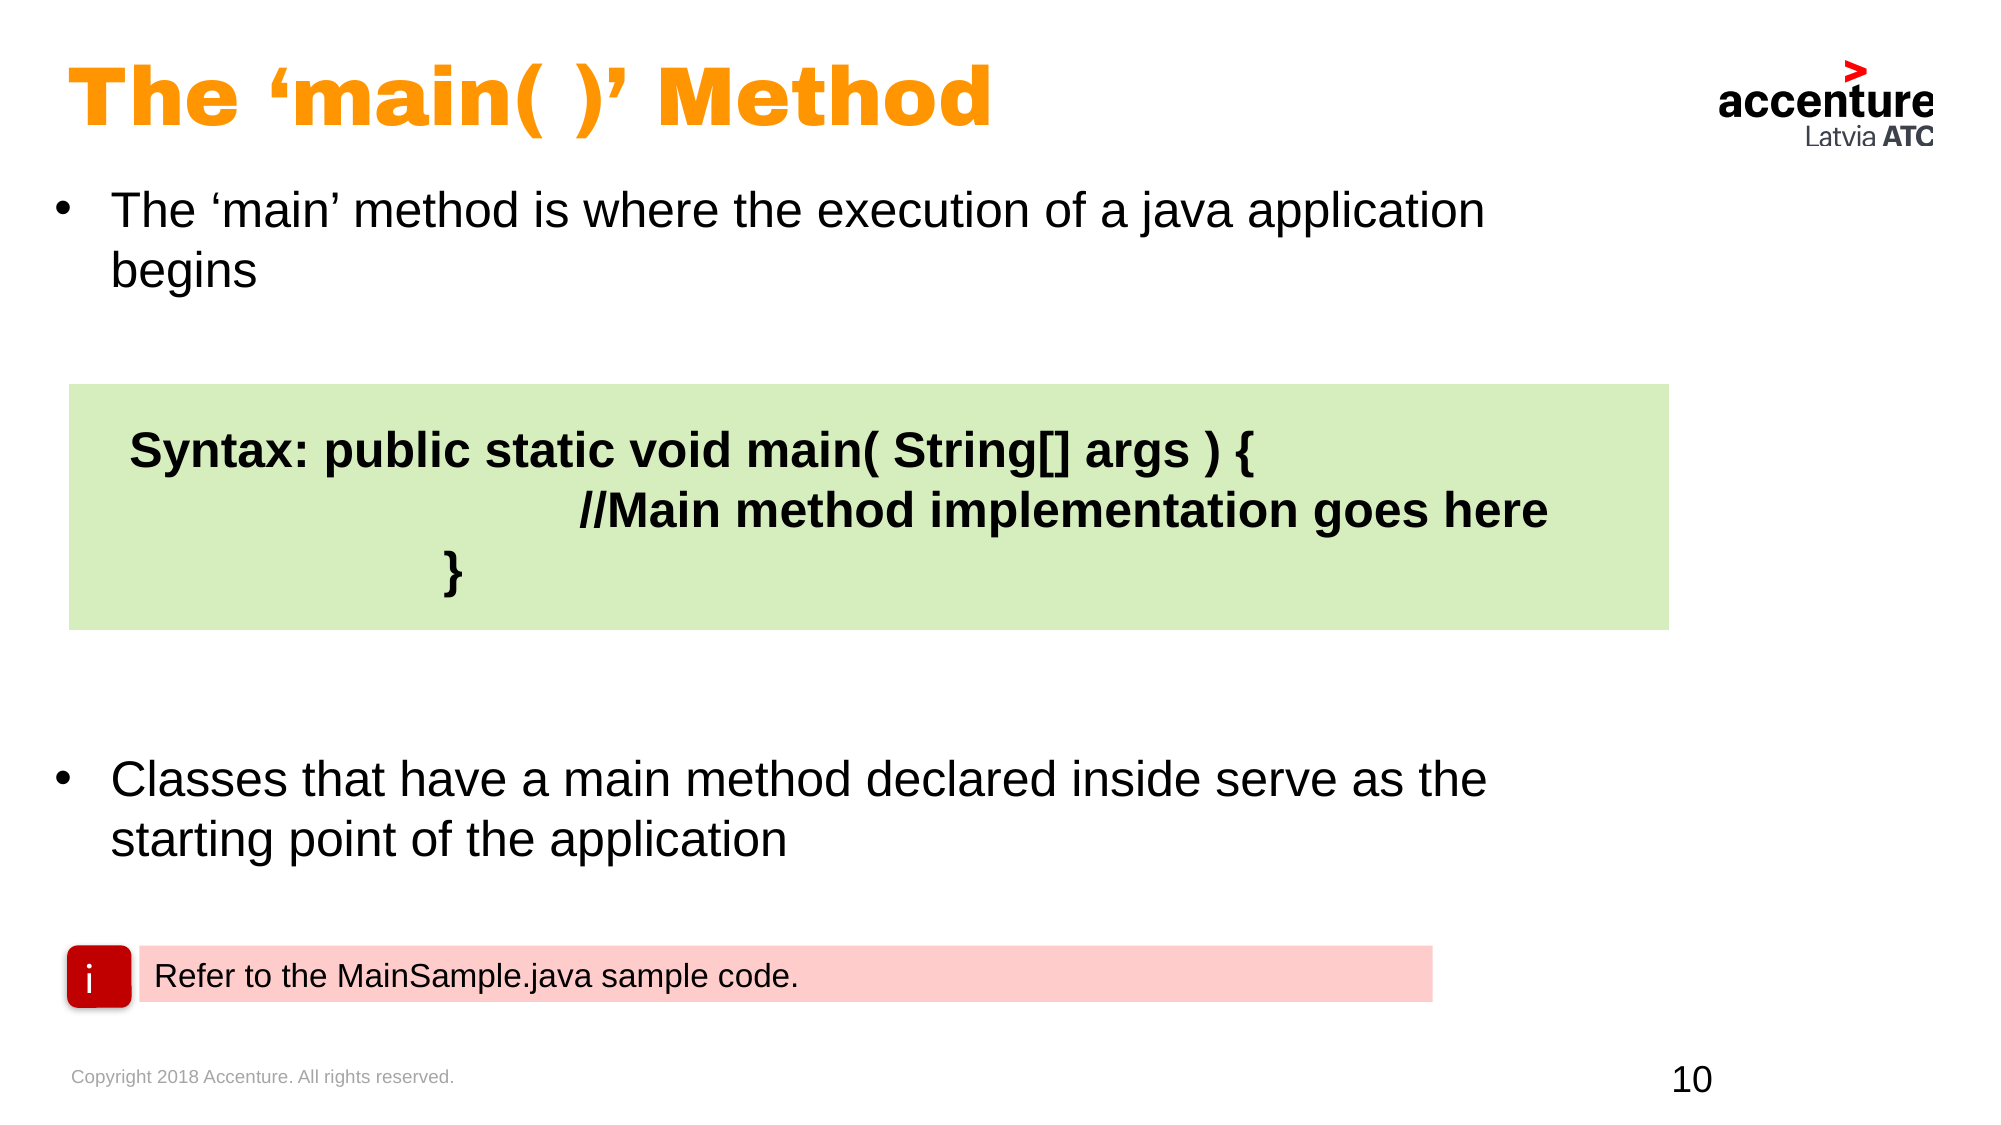

The ‘main( )’ Method
The ‘main’ method is where the execution of a java application begins

Syntax: public static void main( String[] args ) {
			//Main method implementation goes here
		 }

Classes that have a main method declared inside serve as the starting point of the application

i
Refer to the MainSample.java sample code.
10